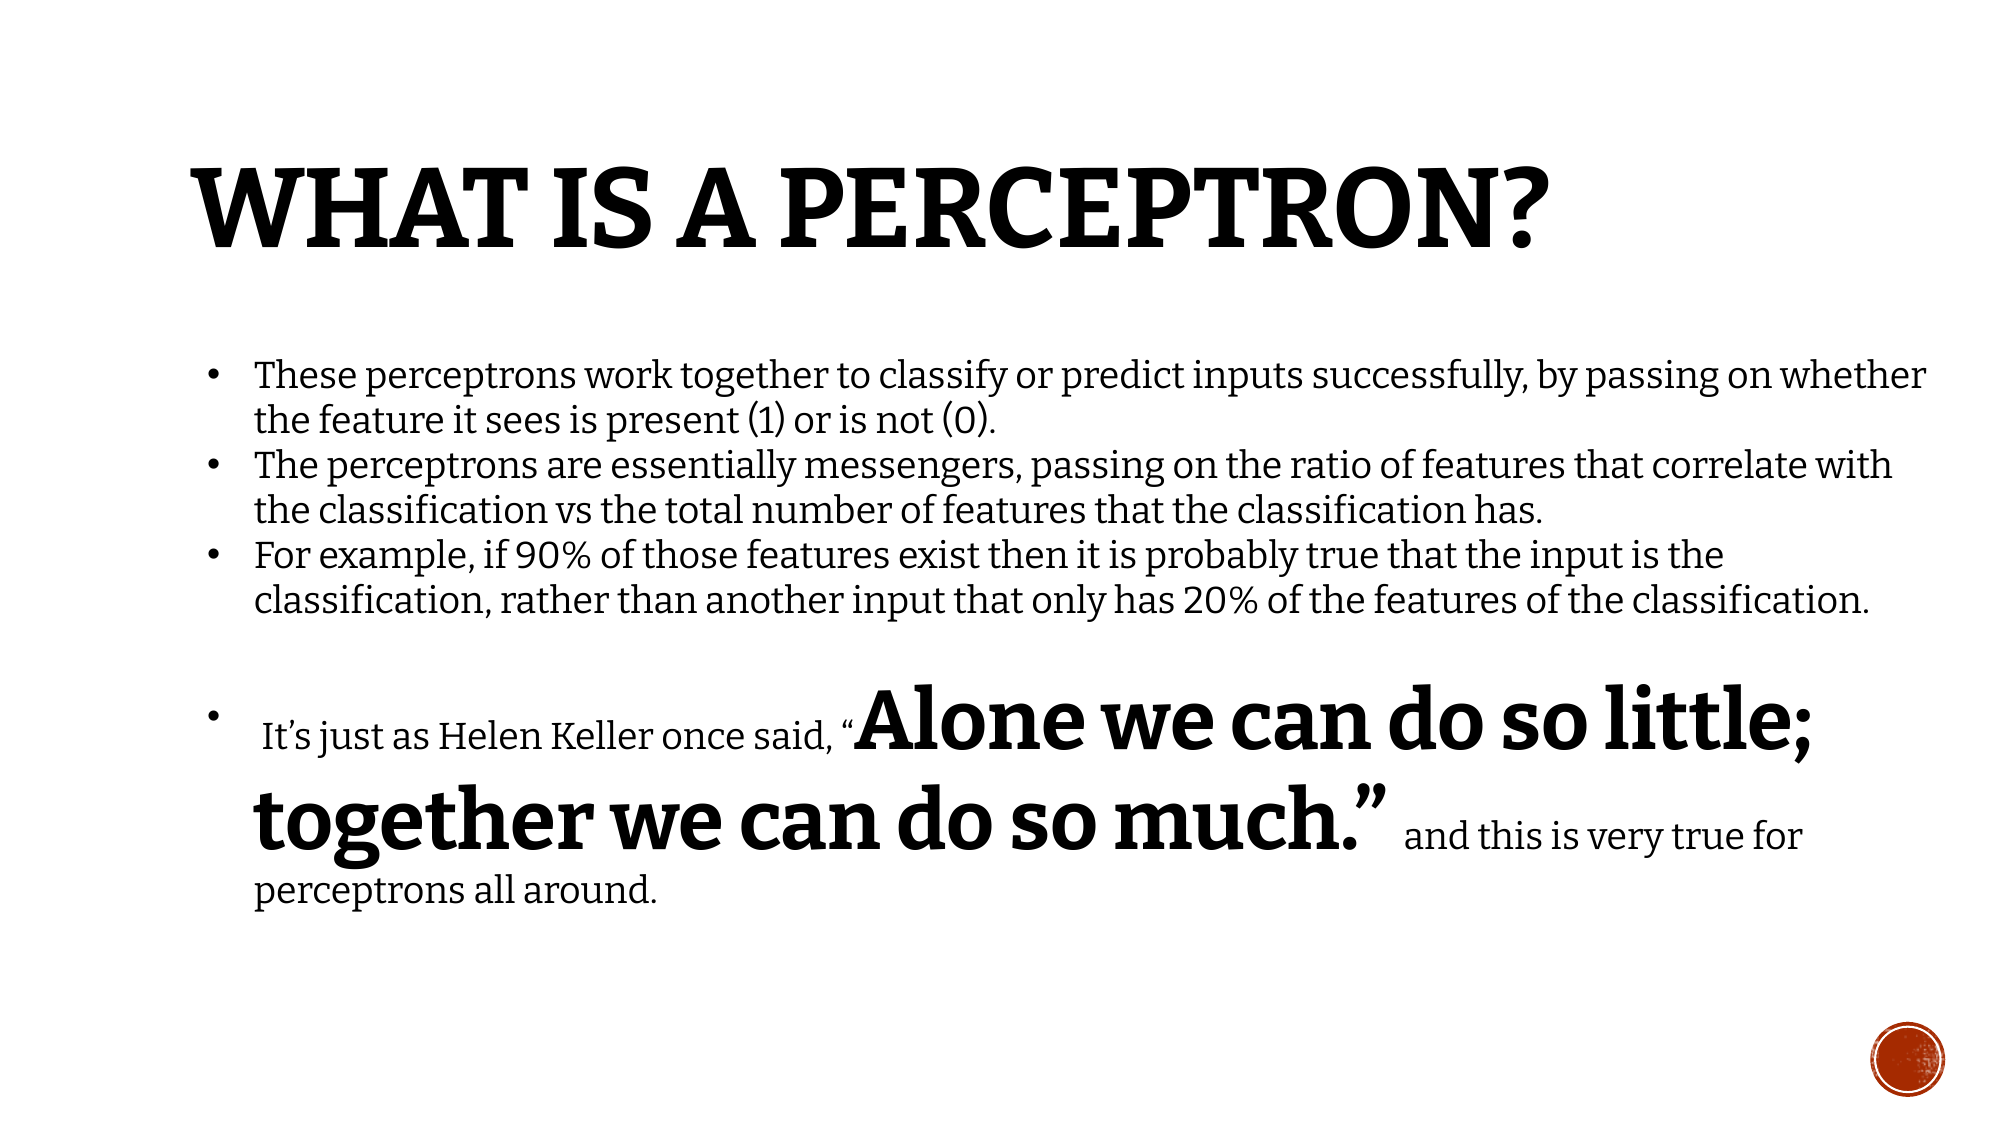

# What is a perceptron?
These perceptrons work together to classify or predict inputs successfully, by passing on whether the feature it sees is present (1) or is not (0).
The perceptrons are essentially messengers, passing on the ratio of features that correlate with the classification vs the total number of features that the classification has.
For example, if 90% of those features exist then it is probably true that the input is the classification, rather than another input that only has 20% of the features of the classification.

 It’s just as Helen Keller once said, “Alone we can do so little; together we can do so much.” and this is very true for perceptrons all around.